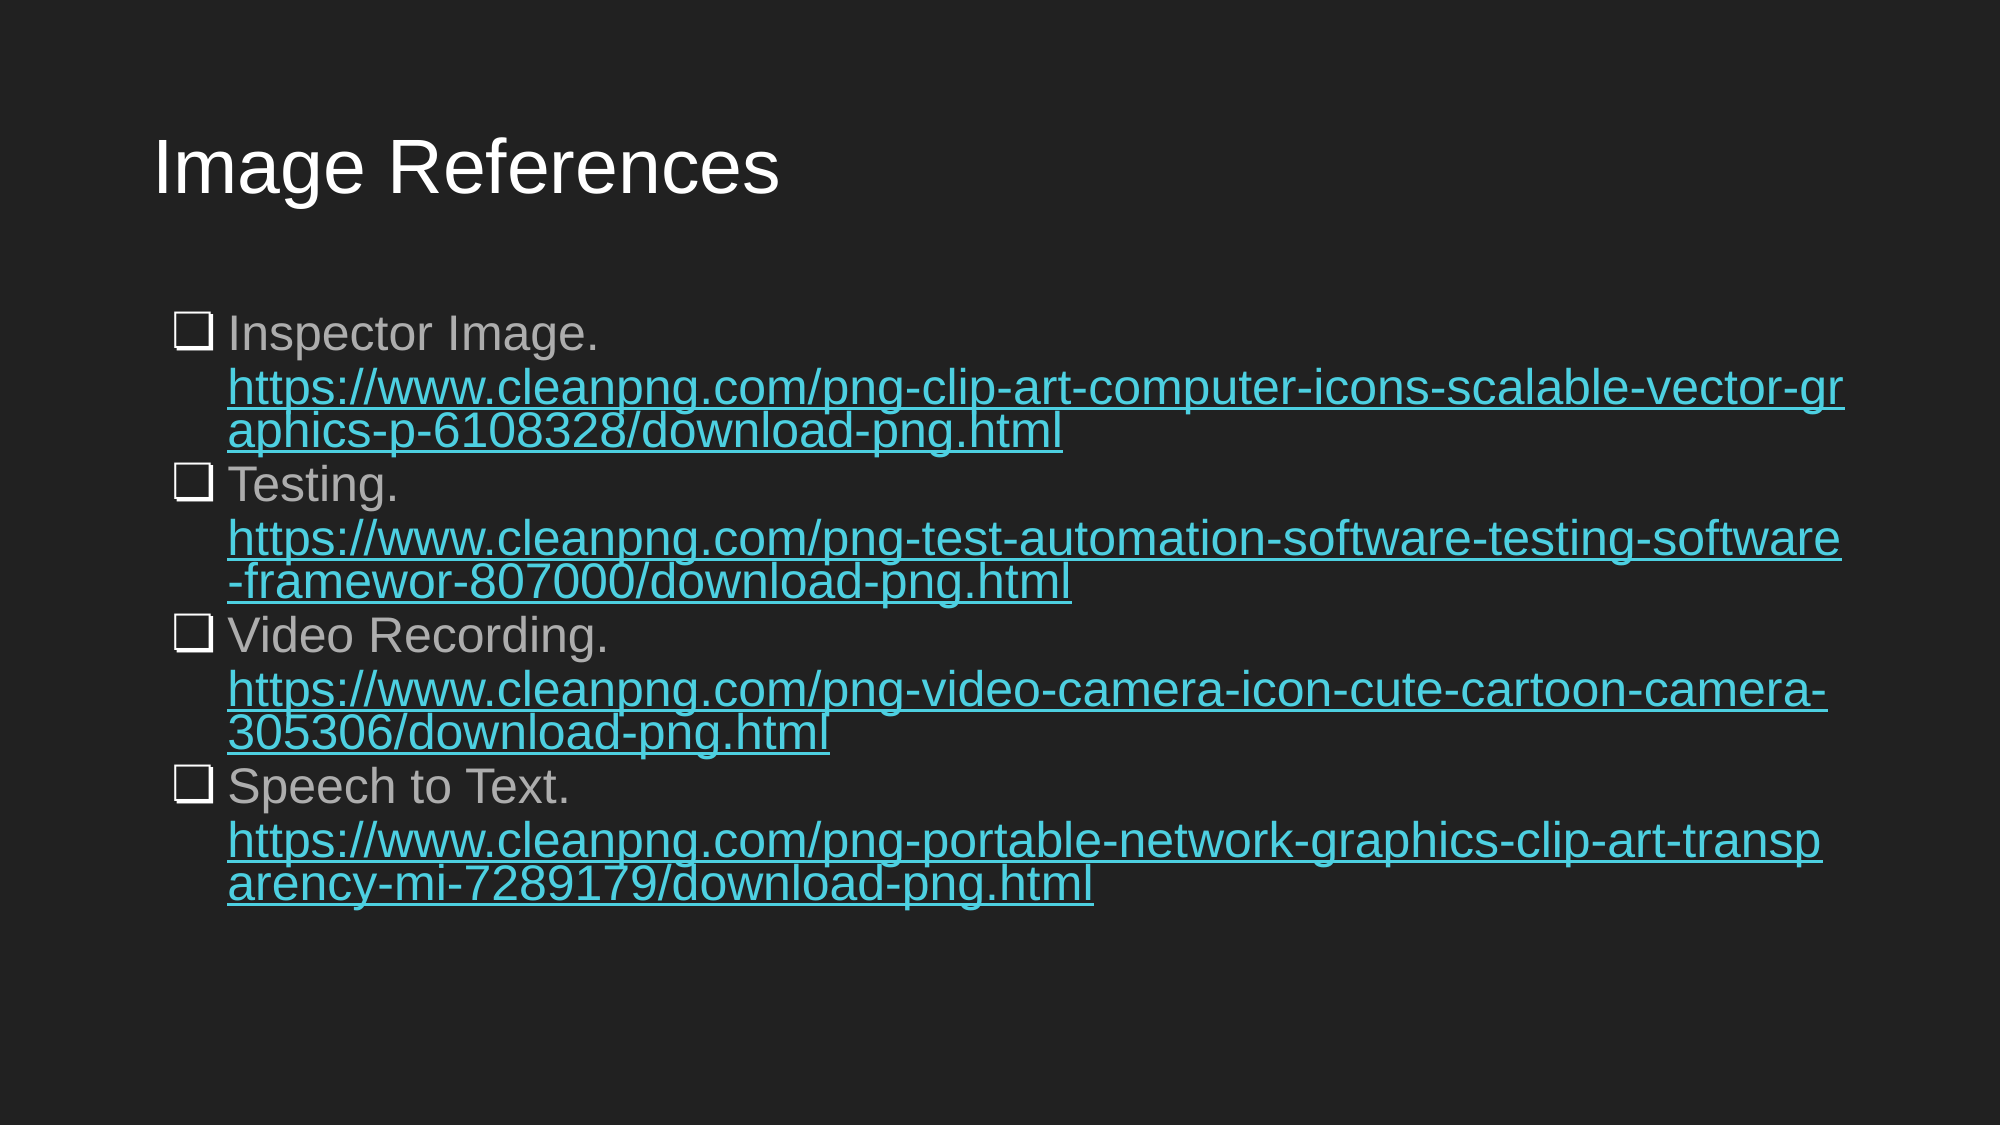

# Image References
Inspector Image. https://www.cleanpng.com/png-clip-art-computer-icons-scalable-vector-graphics-p-6108328/download-png.html
Testing. https://www.cleanpng.com/png-test-automation-software-testing-software-framewor-807000/download-png.html
Video Recording. https://www.cleanpng.com/png-video-camera-icon-cute-cartoon-camera-305306/download-png.html
Speech to Text. https://www.cleanpng.com/png-portable-network-graphics-clip-art-transparency-mi-7289179/download-png.html